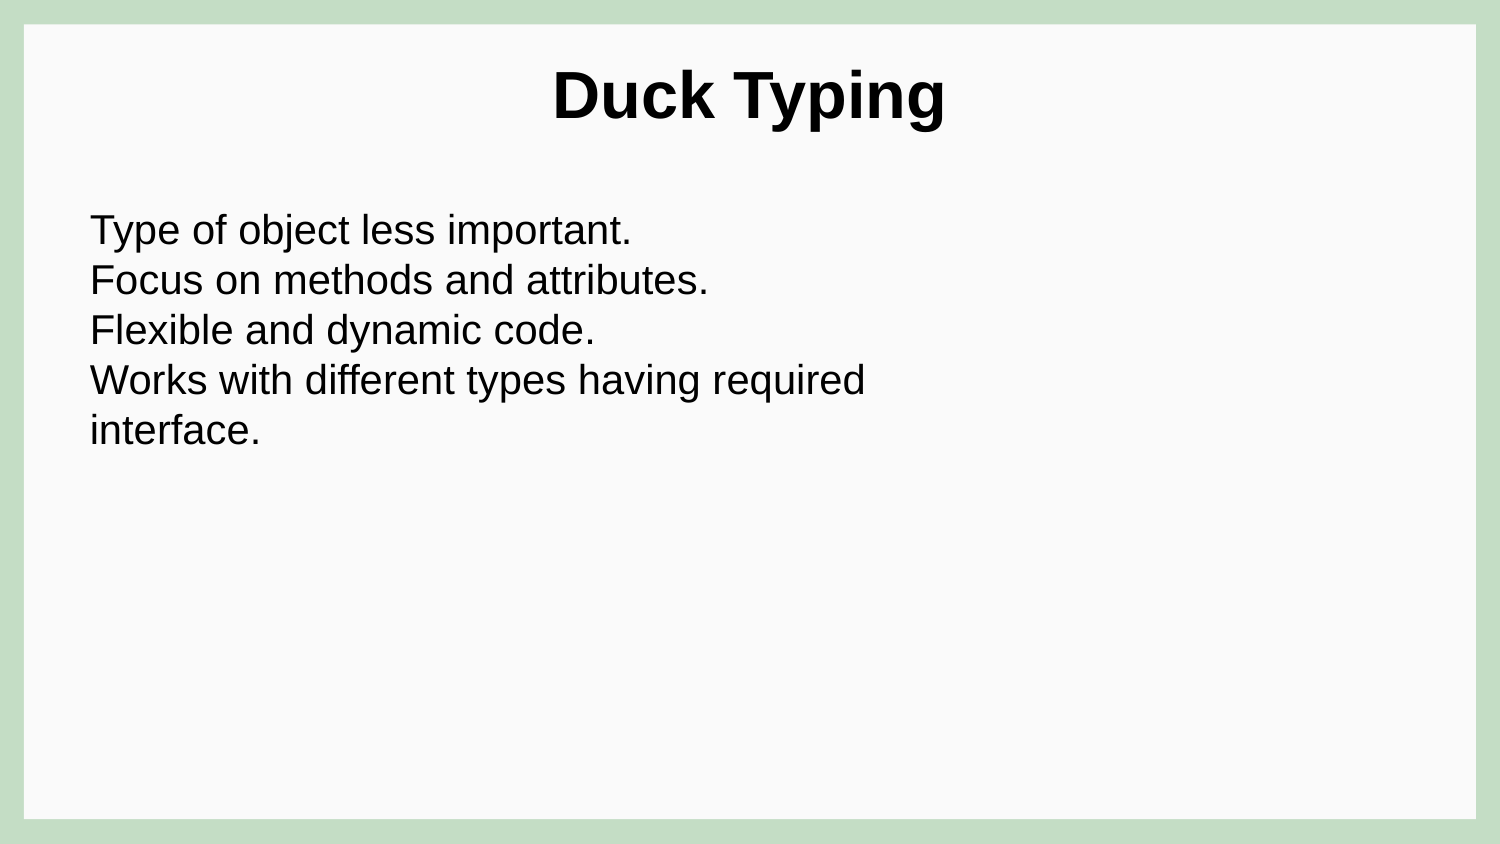

Duck Typing

Type of object less important.
Focus on methods and attributes.
Flexible and dynamic code.
Works with different types having required interface.
#